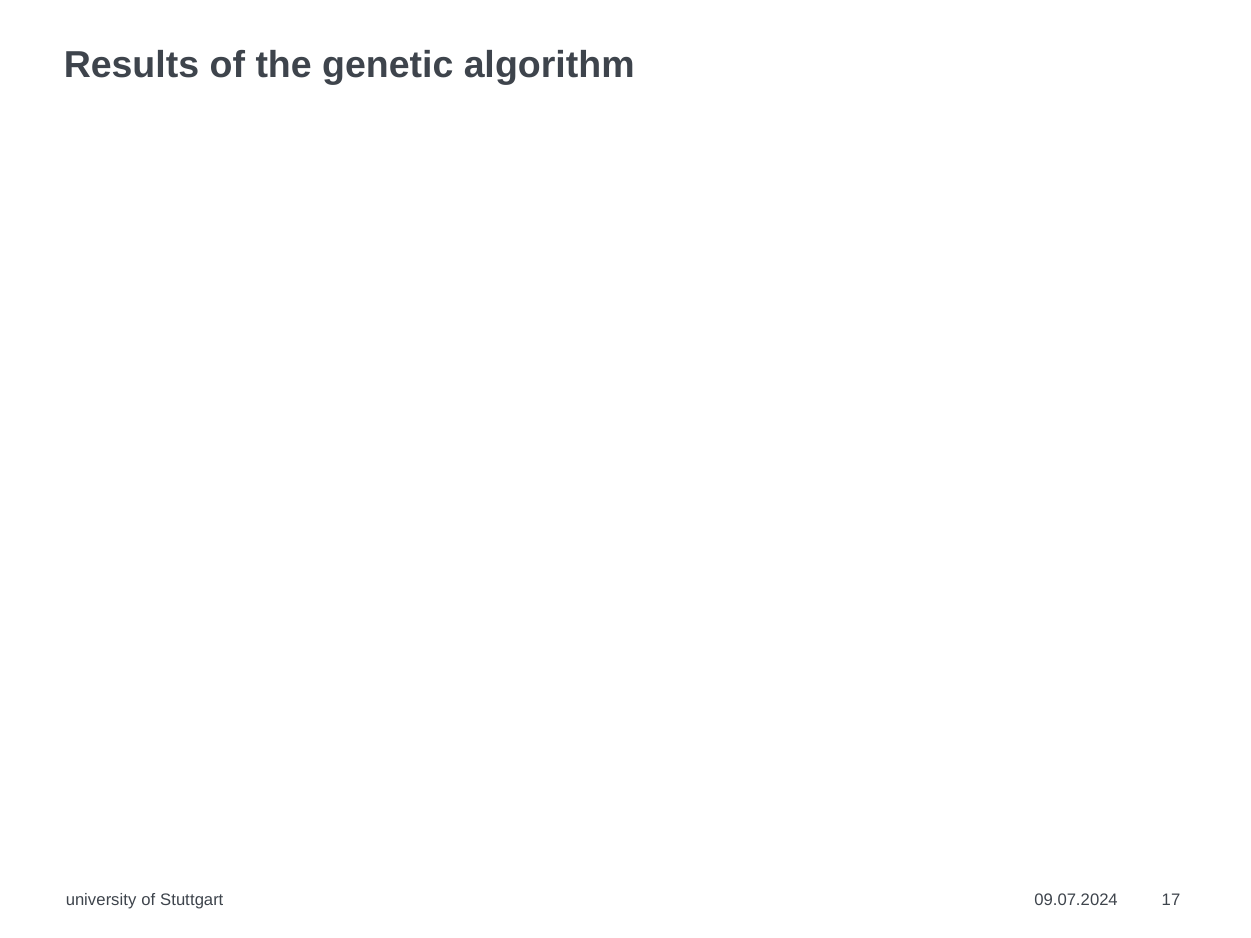

# Results of the genetic algorithm
university of Stuttgart
09.07.2024
17